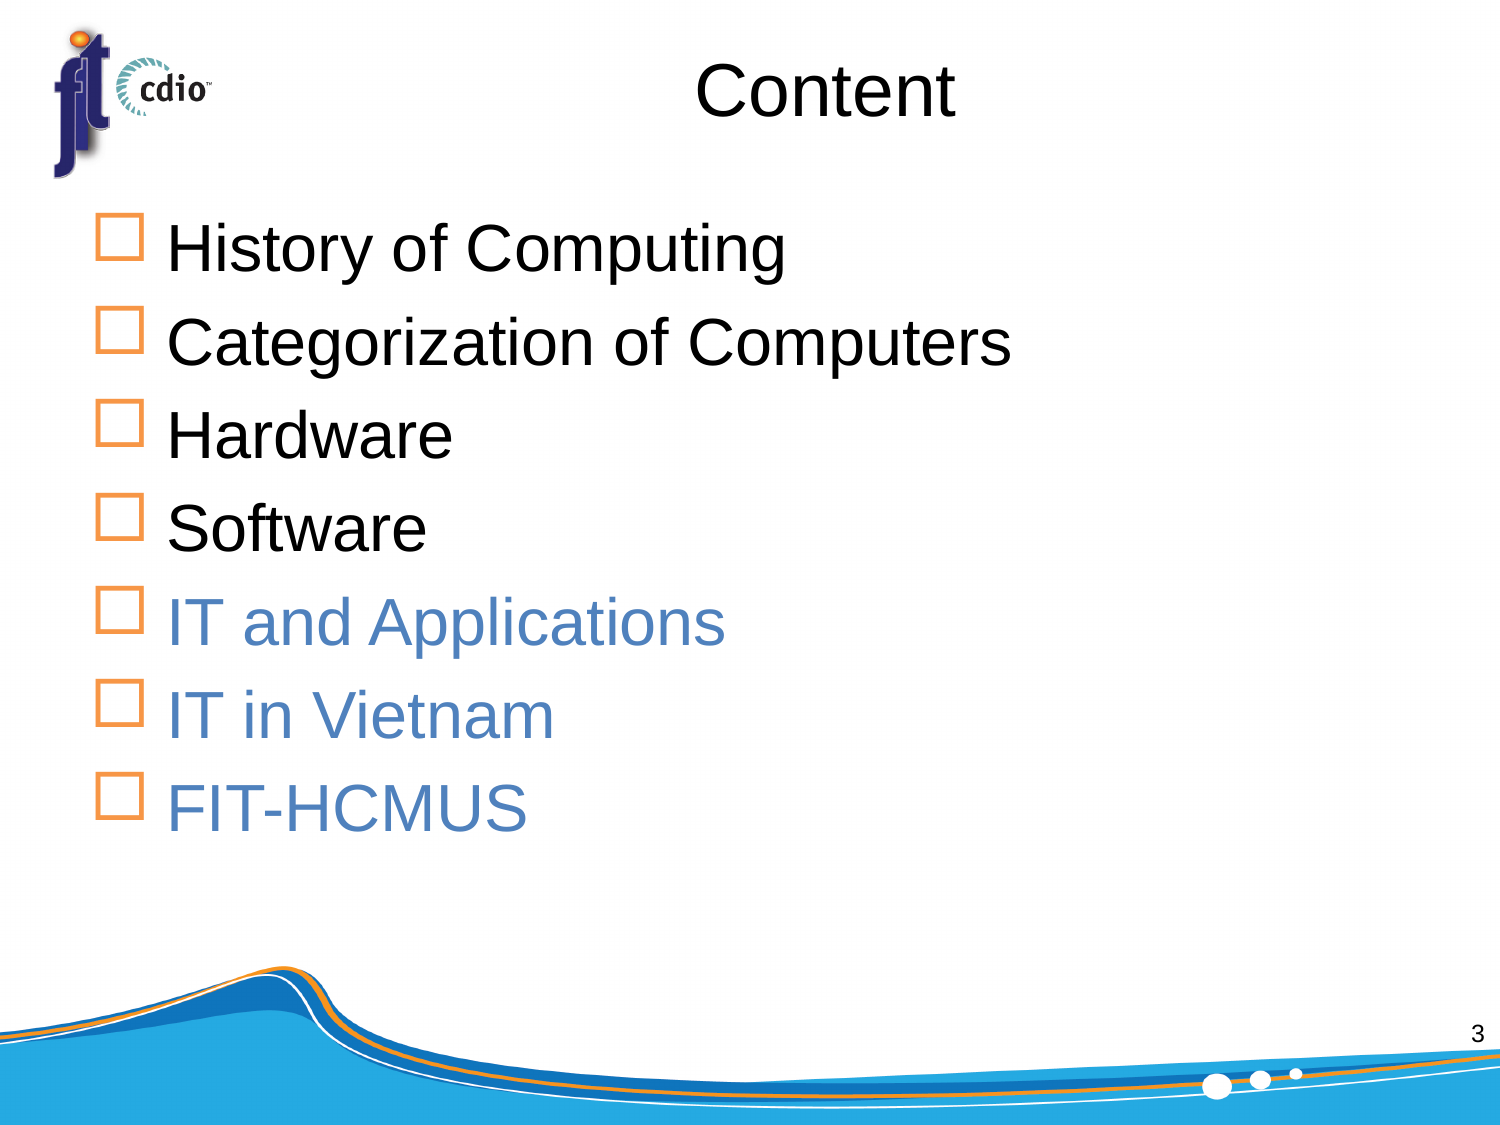

# Content
History of Computing
Categorization of Computers
Hardware
Software
IT and Applications
IT in Vietnam
FIT-HCMUS
3